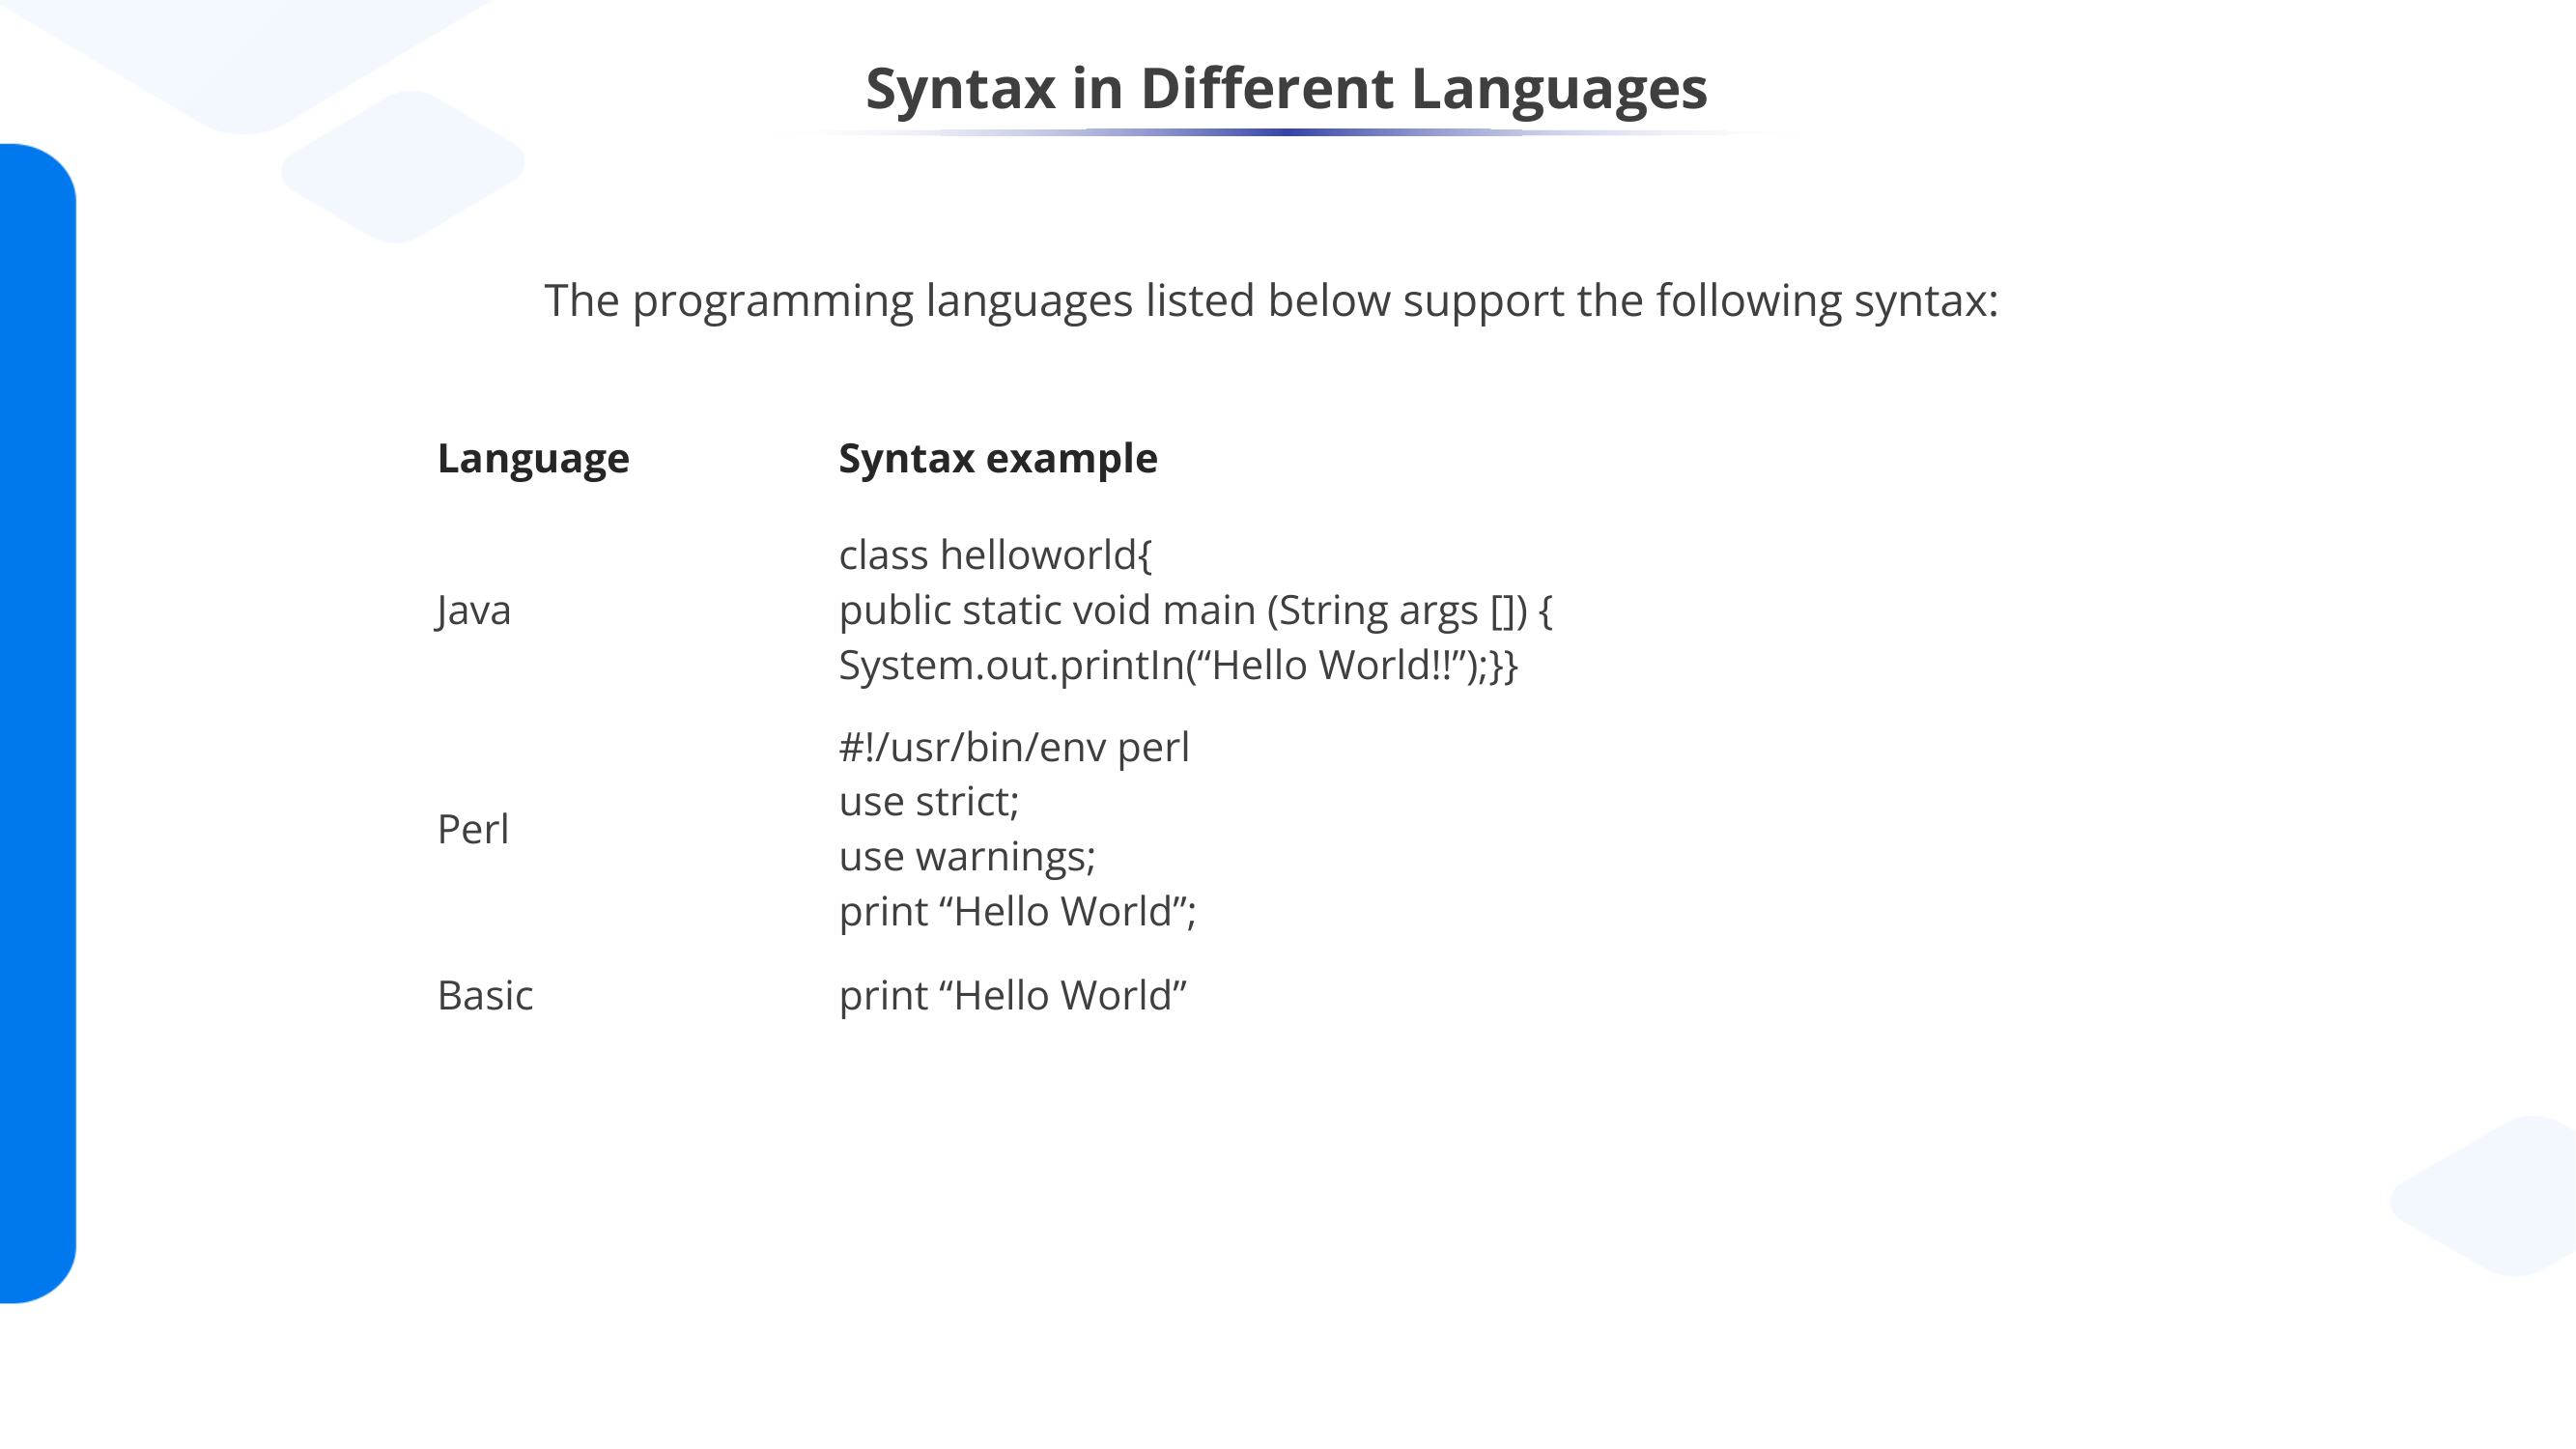

# Syntax in Different Languages

The programming languages listed below support the following syntax:
| Language | Syntax example |
| --- | --- |
| Java | class helloworld{ public static void main (String args []) { System.out.printIn(“Hello World!!”);}} |
| Perl | #!/usr/bin/env perl use strict; use warnings; print “Hello World”; |
| Basic | print “Hello World” |